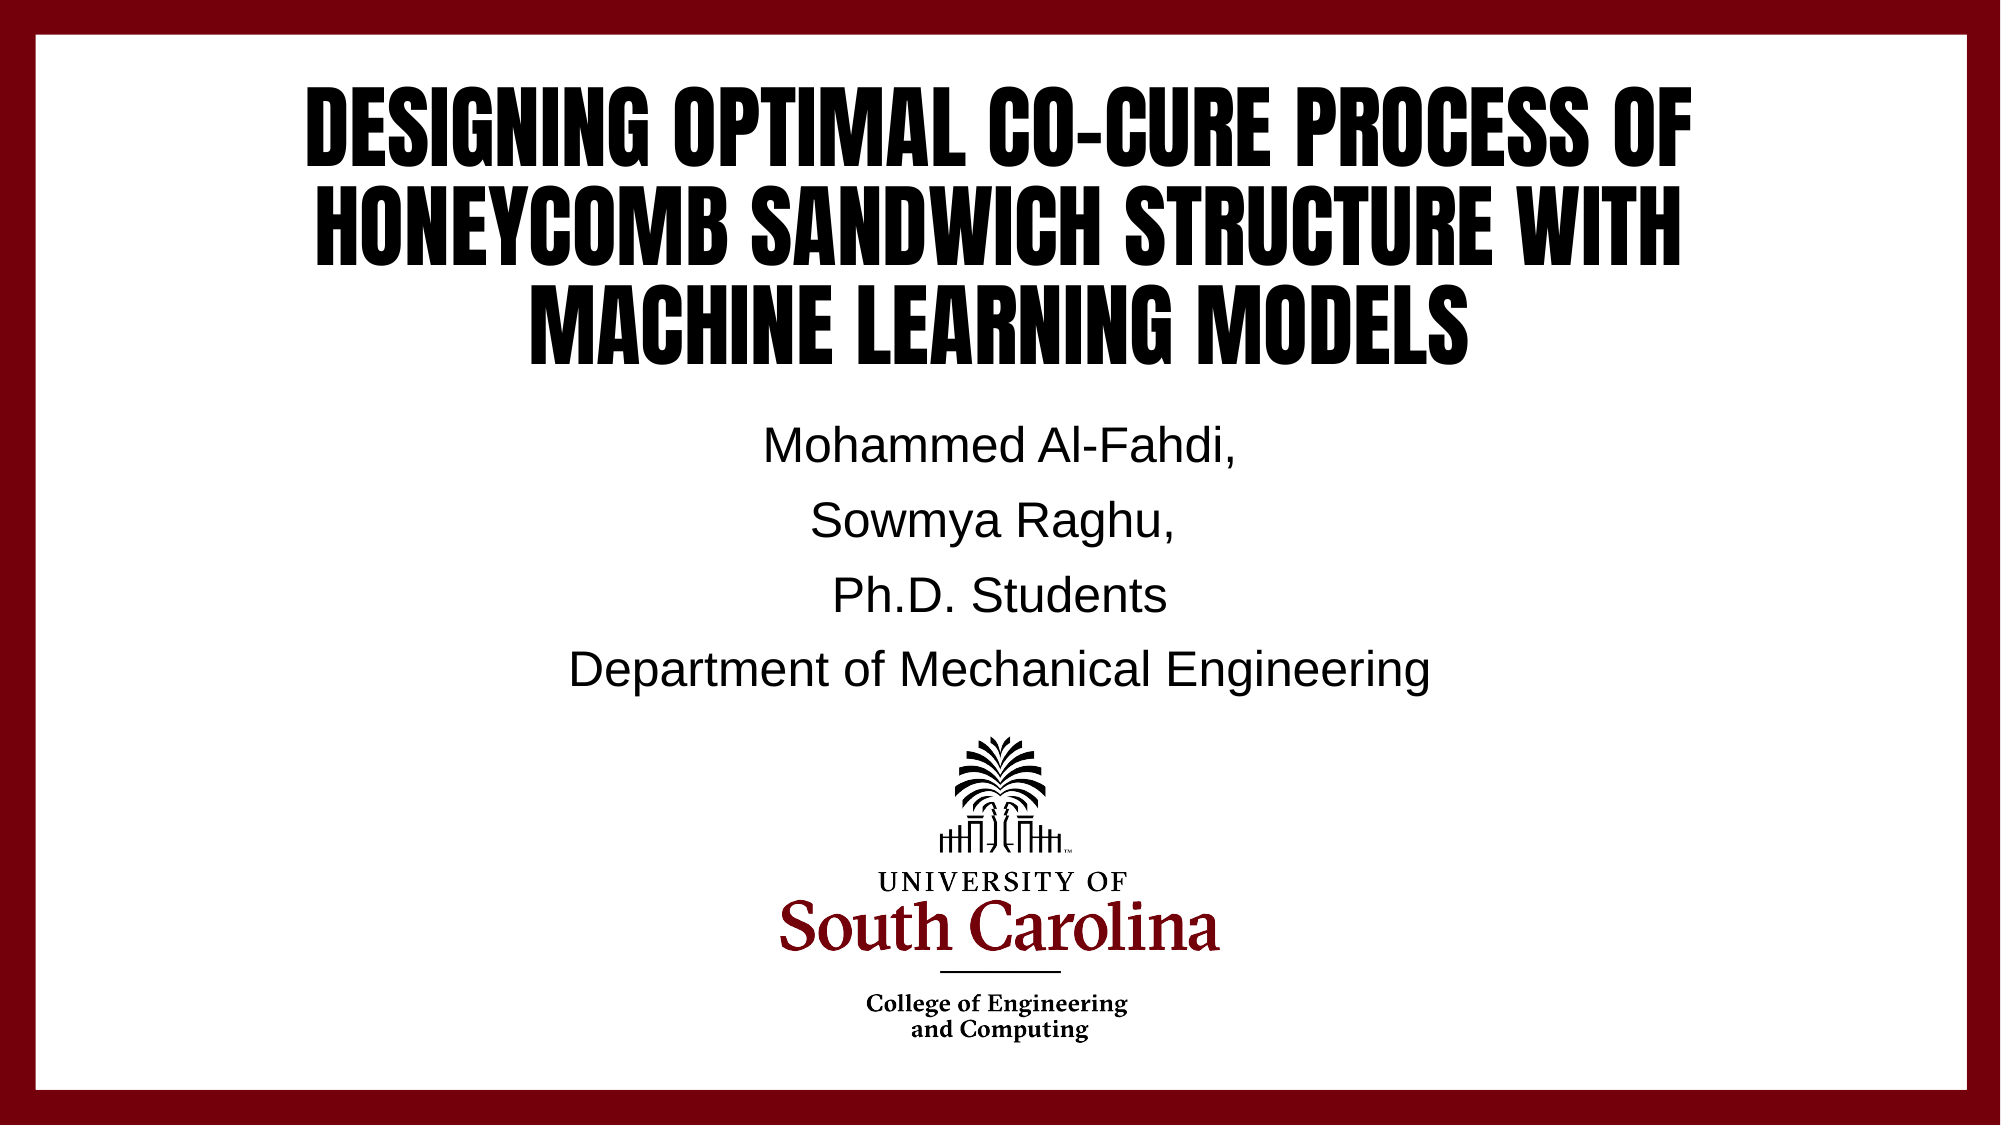

# Designing optimal Co-cure Process OF honeycomb SANDWICH structure with Machine Learning Models
Mohammed Al-Fahdi,
Sowmya Raghu,
Ph.D. Students
Department of Mechanical Engineering